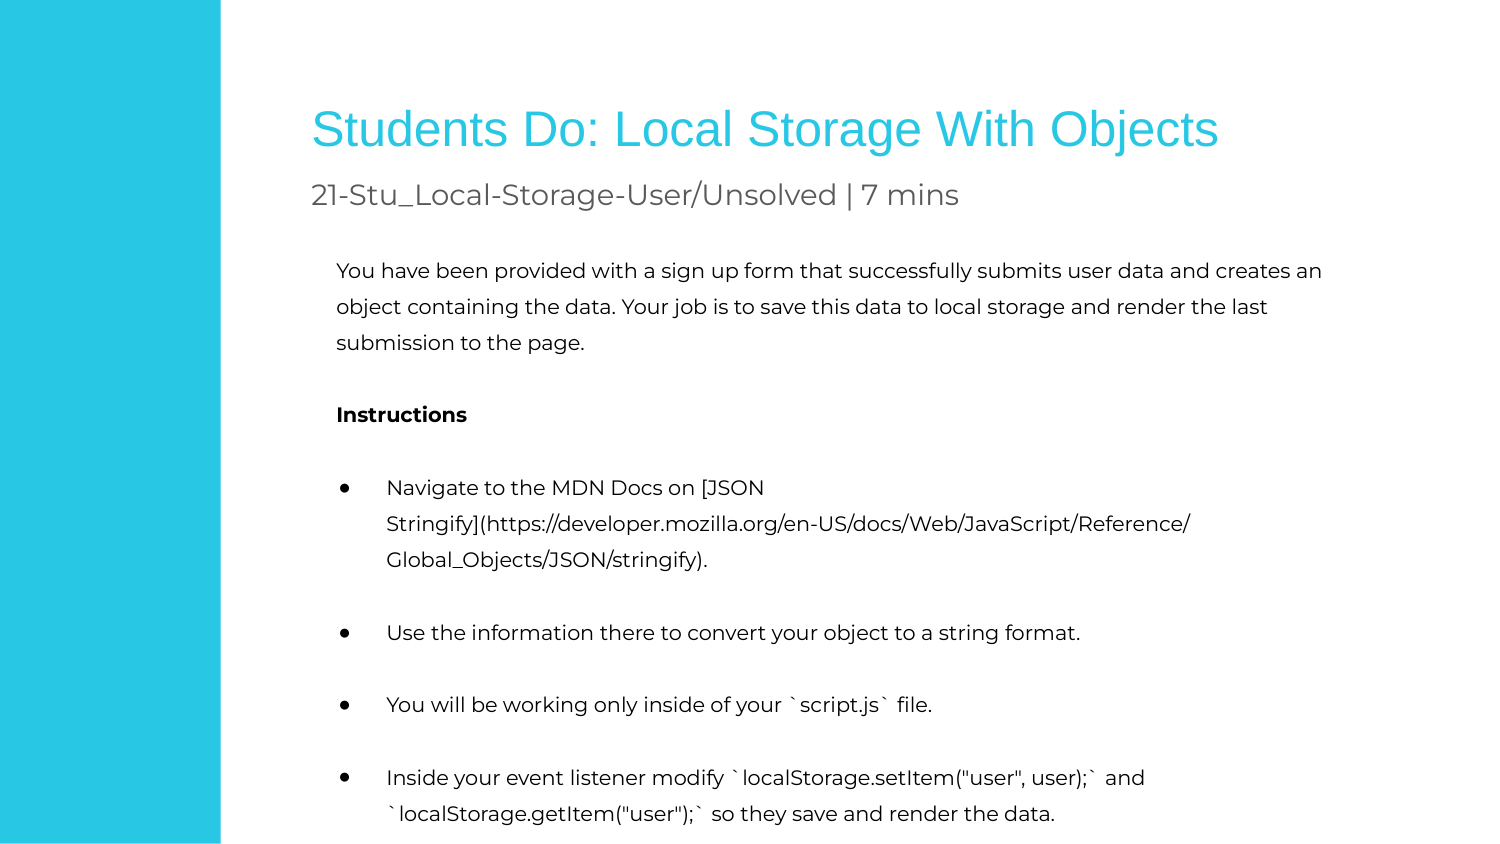

# Students Do: Local Storage With Objects
21-Stu_Local-Storage-User/Unsolved | 7 mins
You have been provided with a sign up form that successfully submits user data and creates an object containing the data. Your job is to save this data to local storage and render the last submission to the page.

Instructions

Navigate to the MDN Docs on [JSON Stringify](https://developer.mozilla.org/en-US/docs/Web/JavaScript/Reference/Global_Objects/JSON/stringify).

Use the information there to convert your object to a string format.

You will be working only inside of your `script.js` file.

Inside your event listener modify `localStorage.setItem("user", user);` and `localStorage.getItem("user");` so they save and render the data.